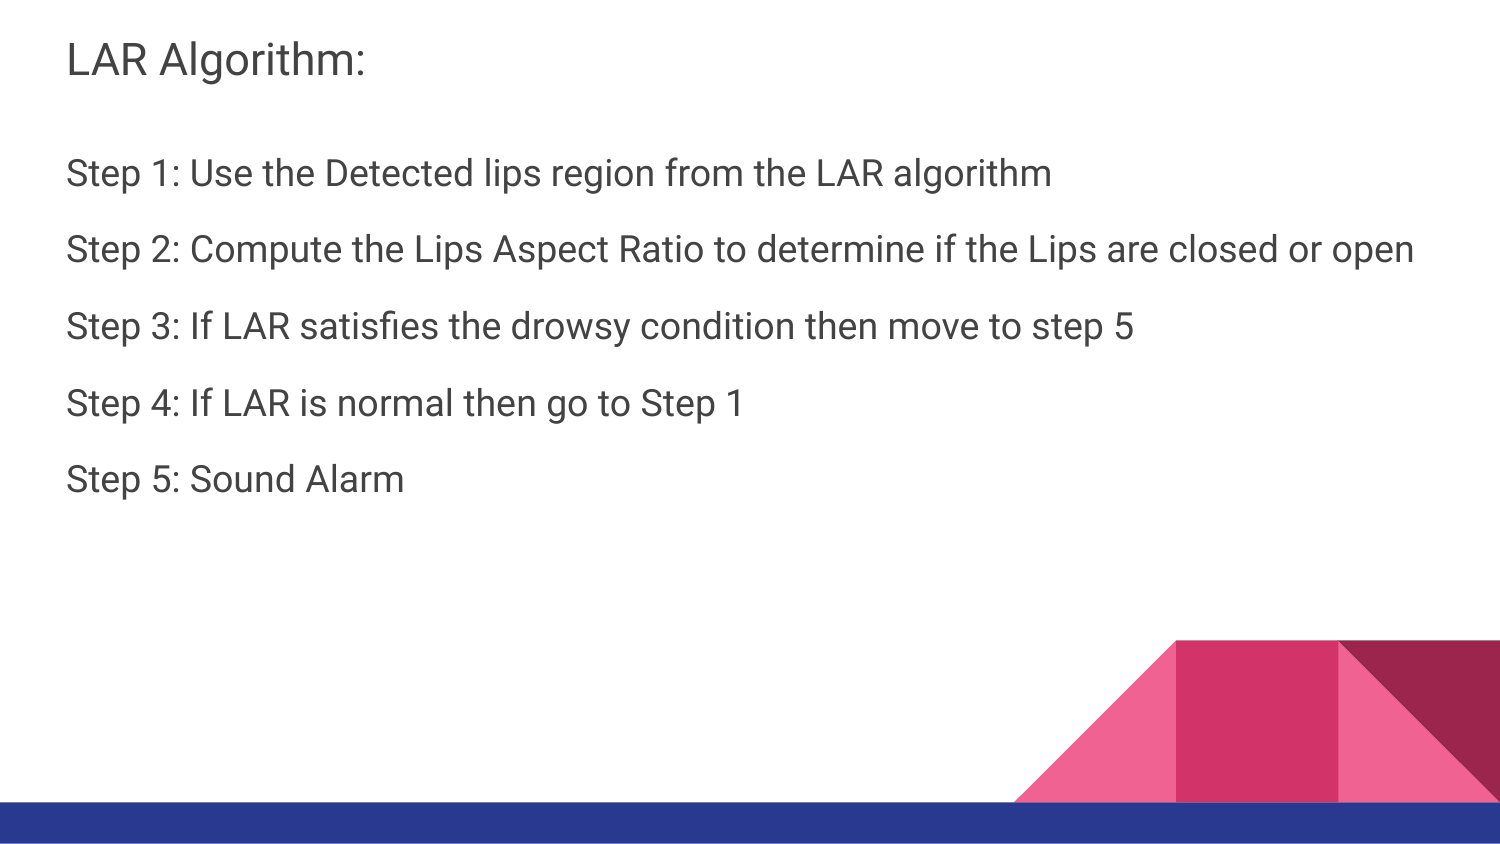

# LAR Algorithm:
Step 1: Use the Detected lips region from the LAR algorithm
Step 2: Compute the Lips Aspect Ratio to determine if the Lips are closed or open
Step 3: If LAR satisfies the drowsy condition then move to step 5
Step 4: If LAR is normal then go to Step 1
Step 5: Sound Alarm